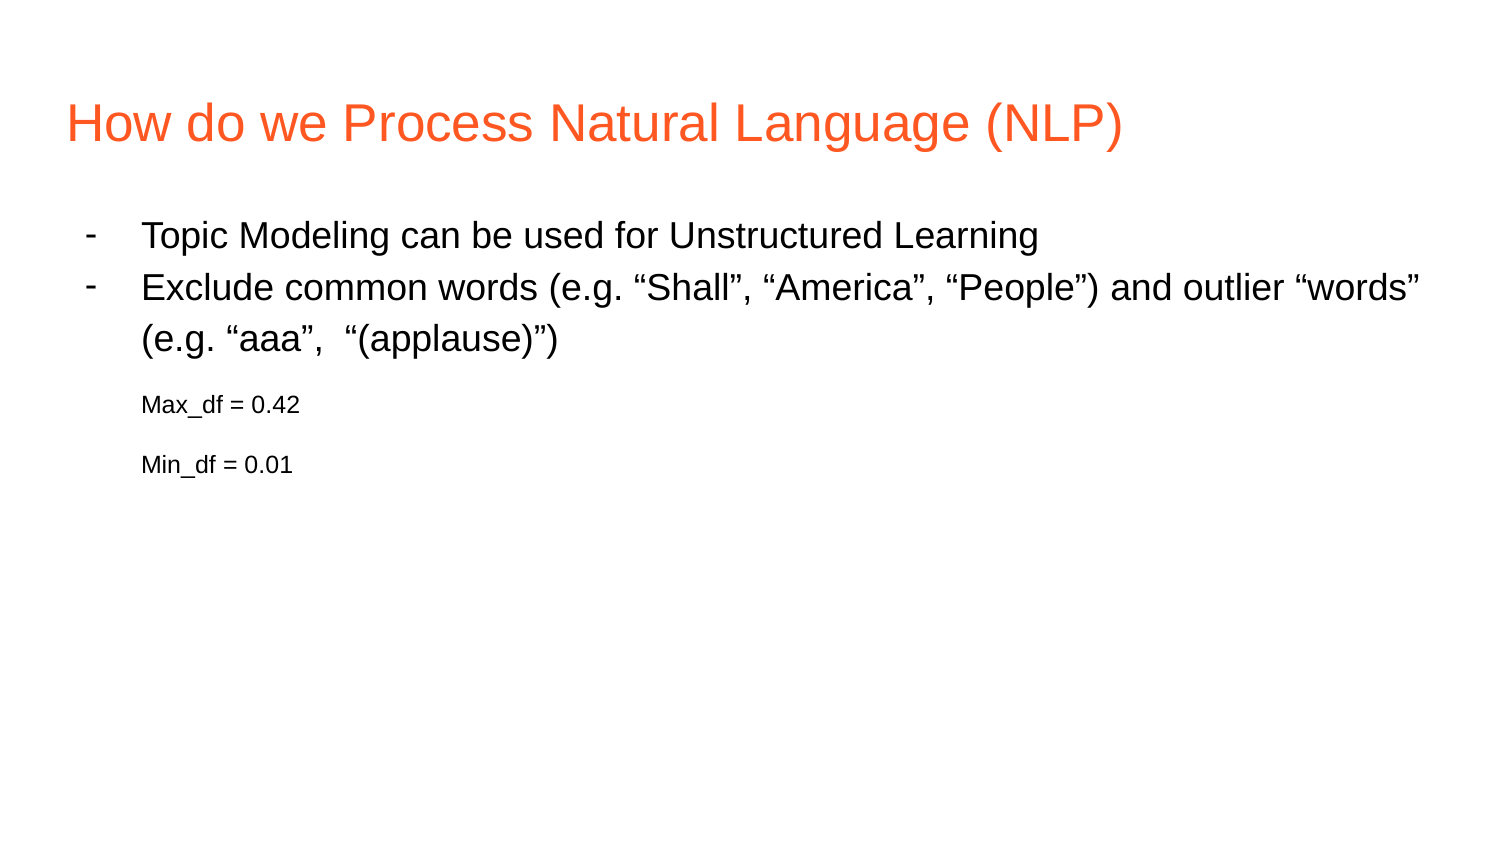

# How do we Process Natural Language (NLP)
Topic Modeling can be used for Unstructured Learning
Exclude common words (e.g. “Shall”, “America”, “People”) and outlier “words” (e.g. “aaa”,  “(applause)”)
Max_df = 0.42
Min_df = 0.01